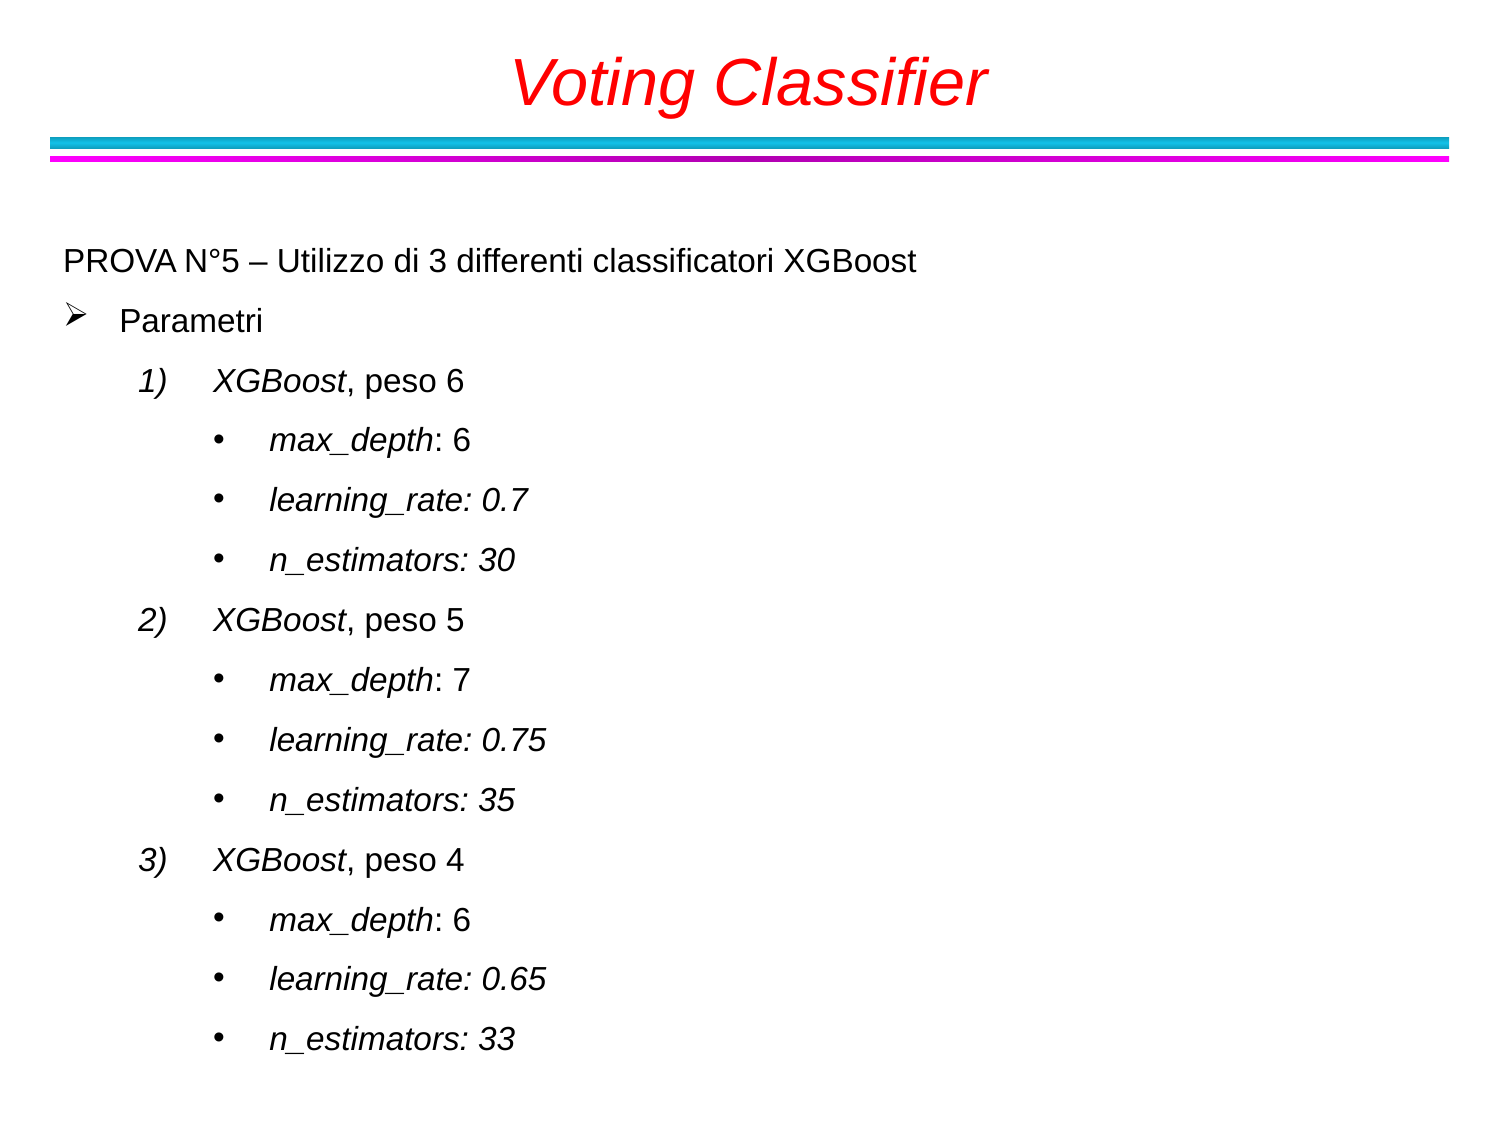

Voting Classifier
PROVA N°5 – Utilizzo di 3 differenti classificatori XGBoost
Parametri
XGBoost, peso 6
max_depth: 6
learning_rate: 0.7
n_estimators: 30
XGBoost, peso 5
max_depth: 7
learning_rate: 0.75
n_estimators: 35
XGBoost, peso 4
max_depth: 6
learning_rate: 0.65
n_estimators: 33